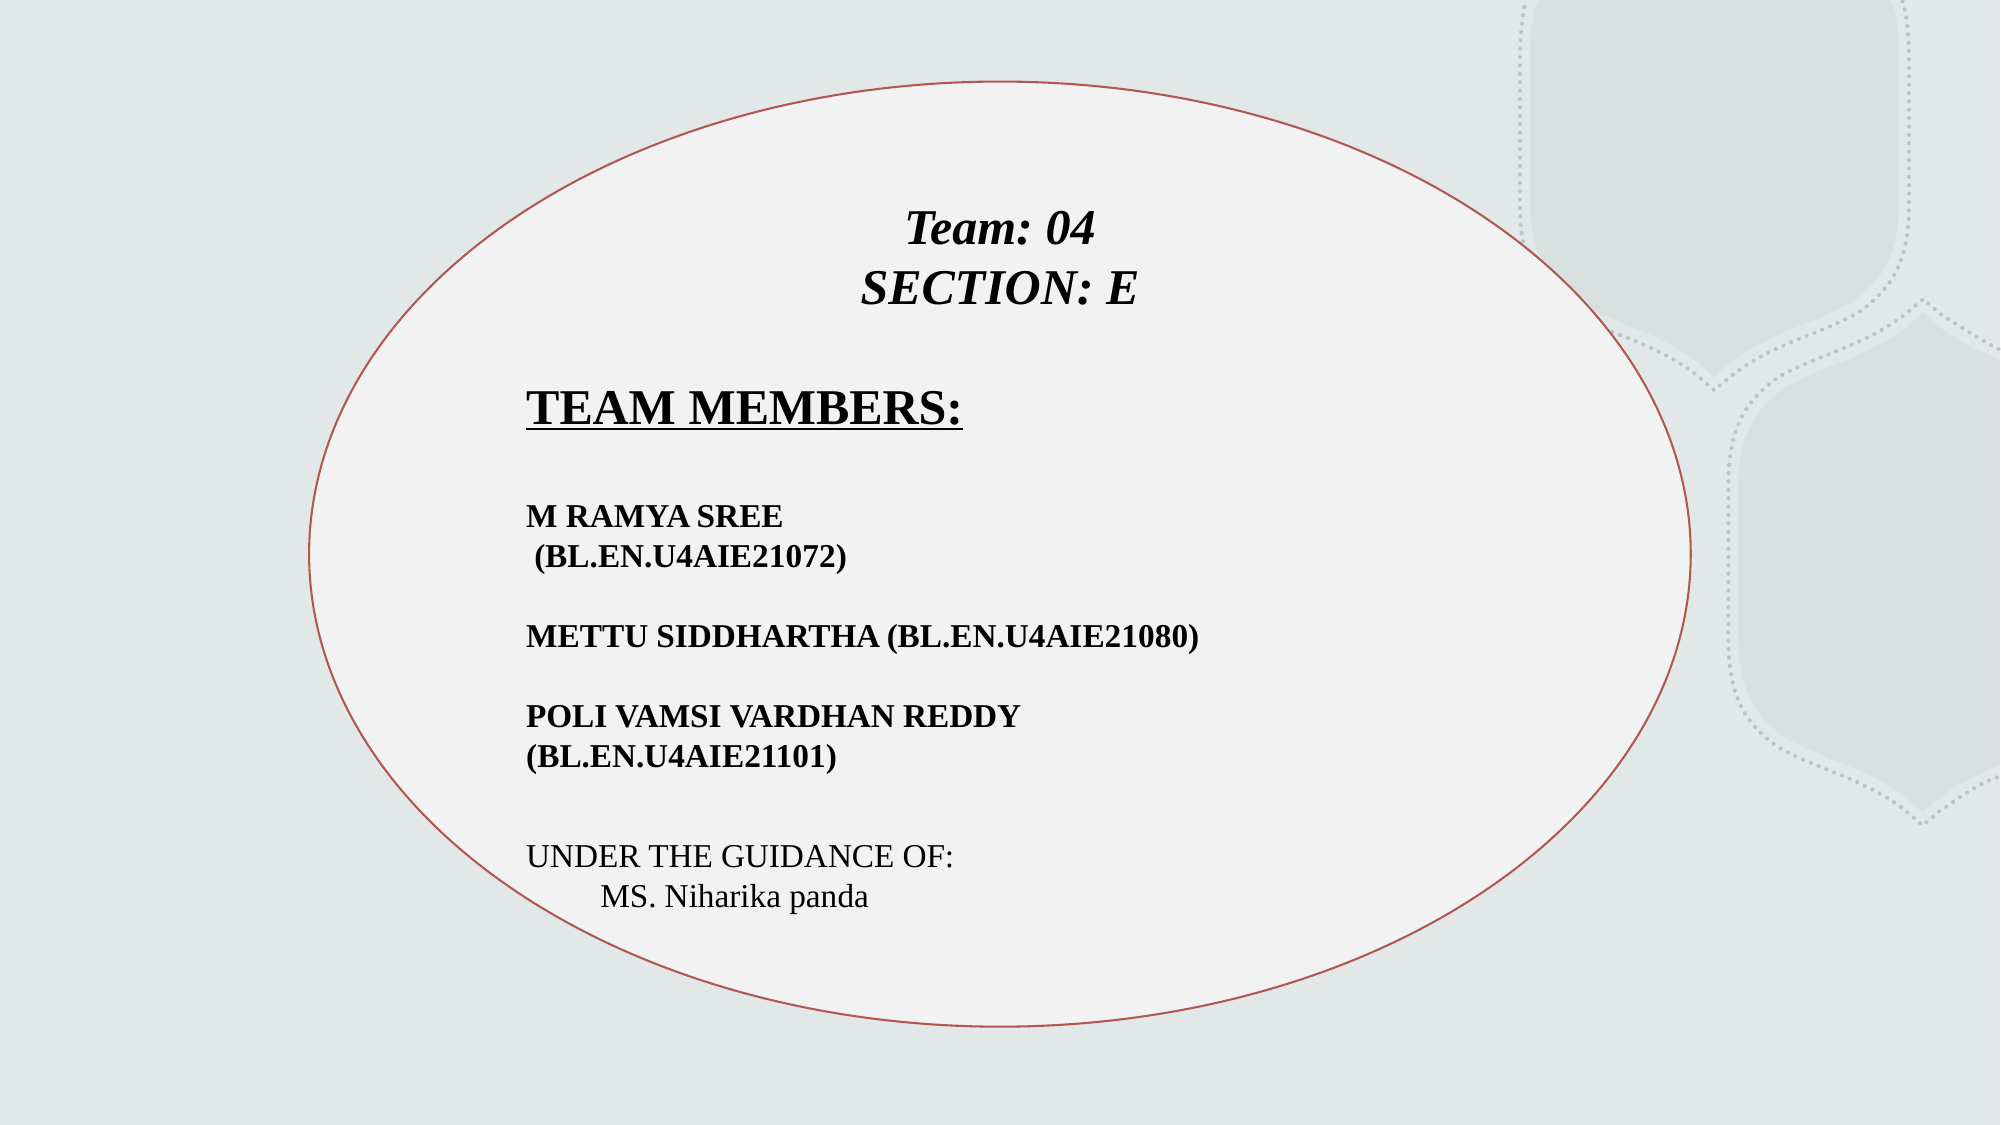

Team: 04
SECTION: E

TEAM MEMBERS:

M RAMYA SREE
 (BL.EN.U4AIE21072)

METTU SIDDHARTHA (BL.EN.U4AIE21080)

POLI VAMSI VARDHAN REDDY
(BL.EN.U4AIE21101)

UNDER THE GUIDANCE OF:
         MS. Niharika panda